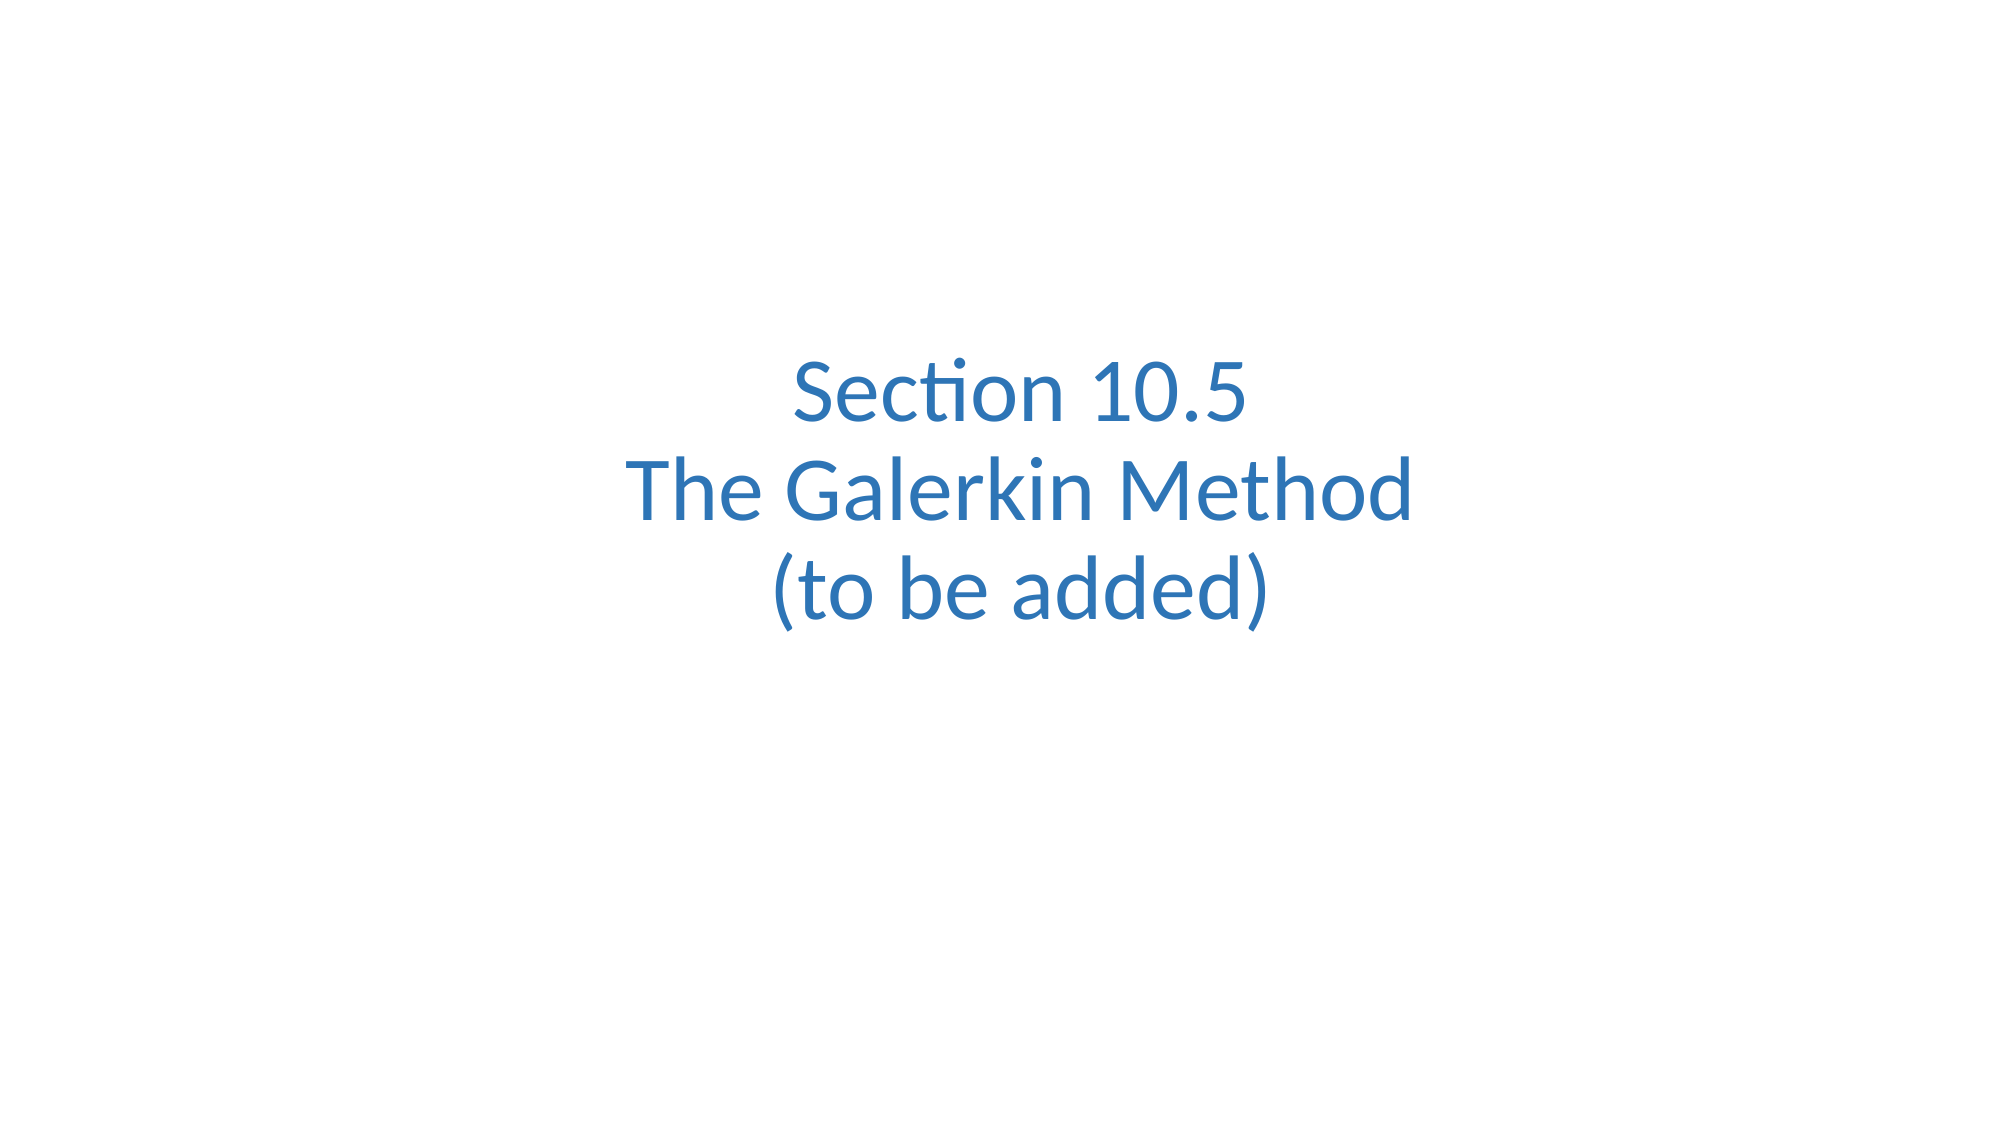

# Section 10.5 The Galerkin Method (to be added)